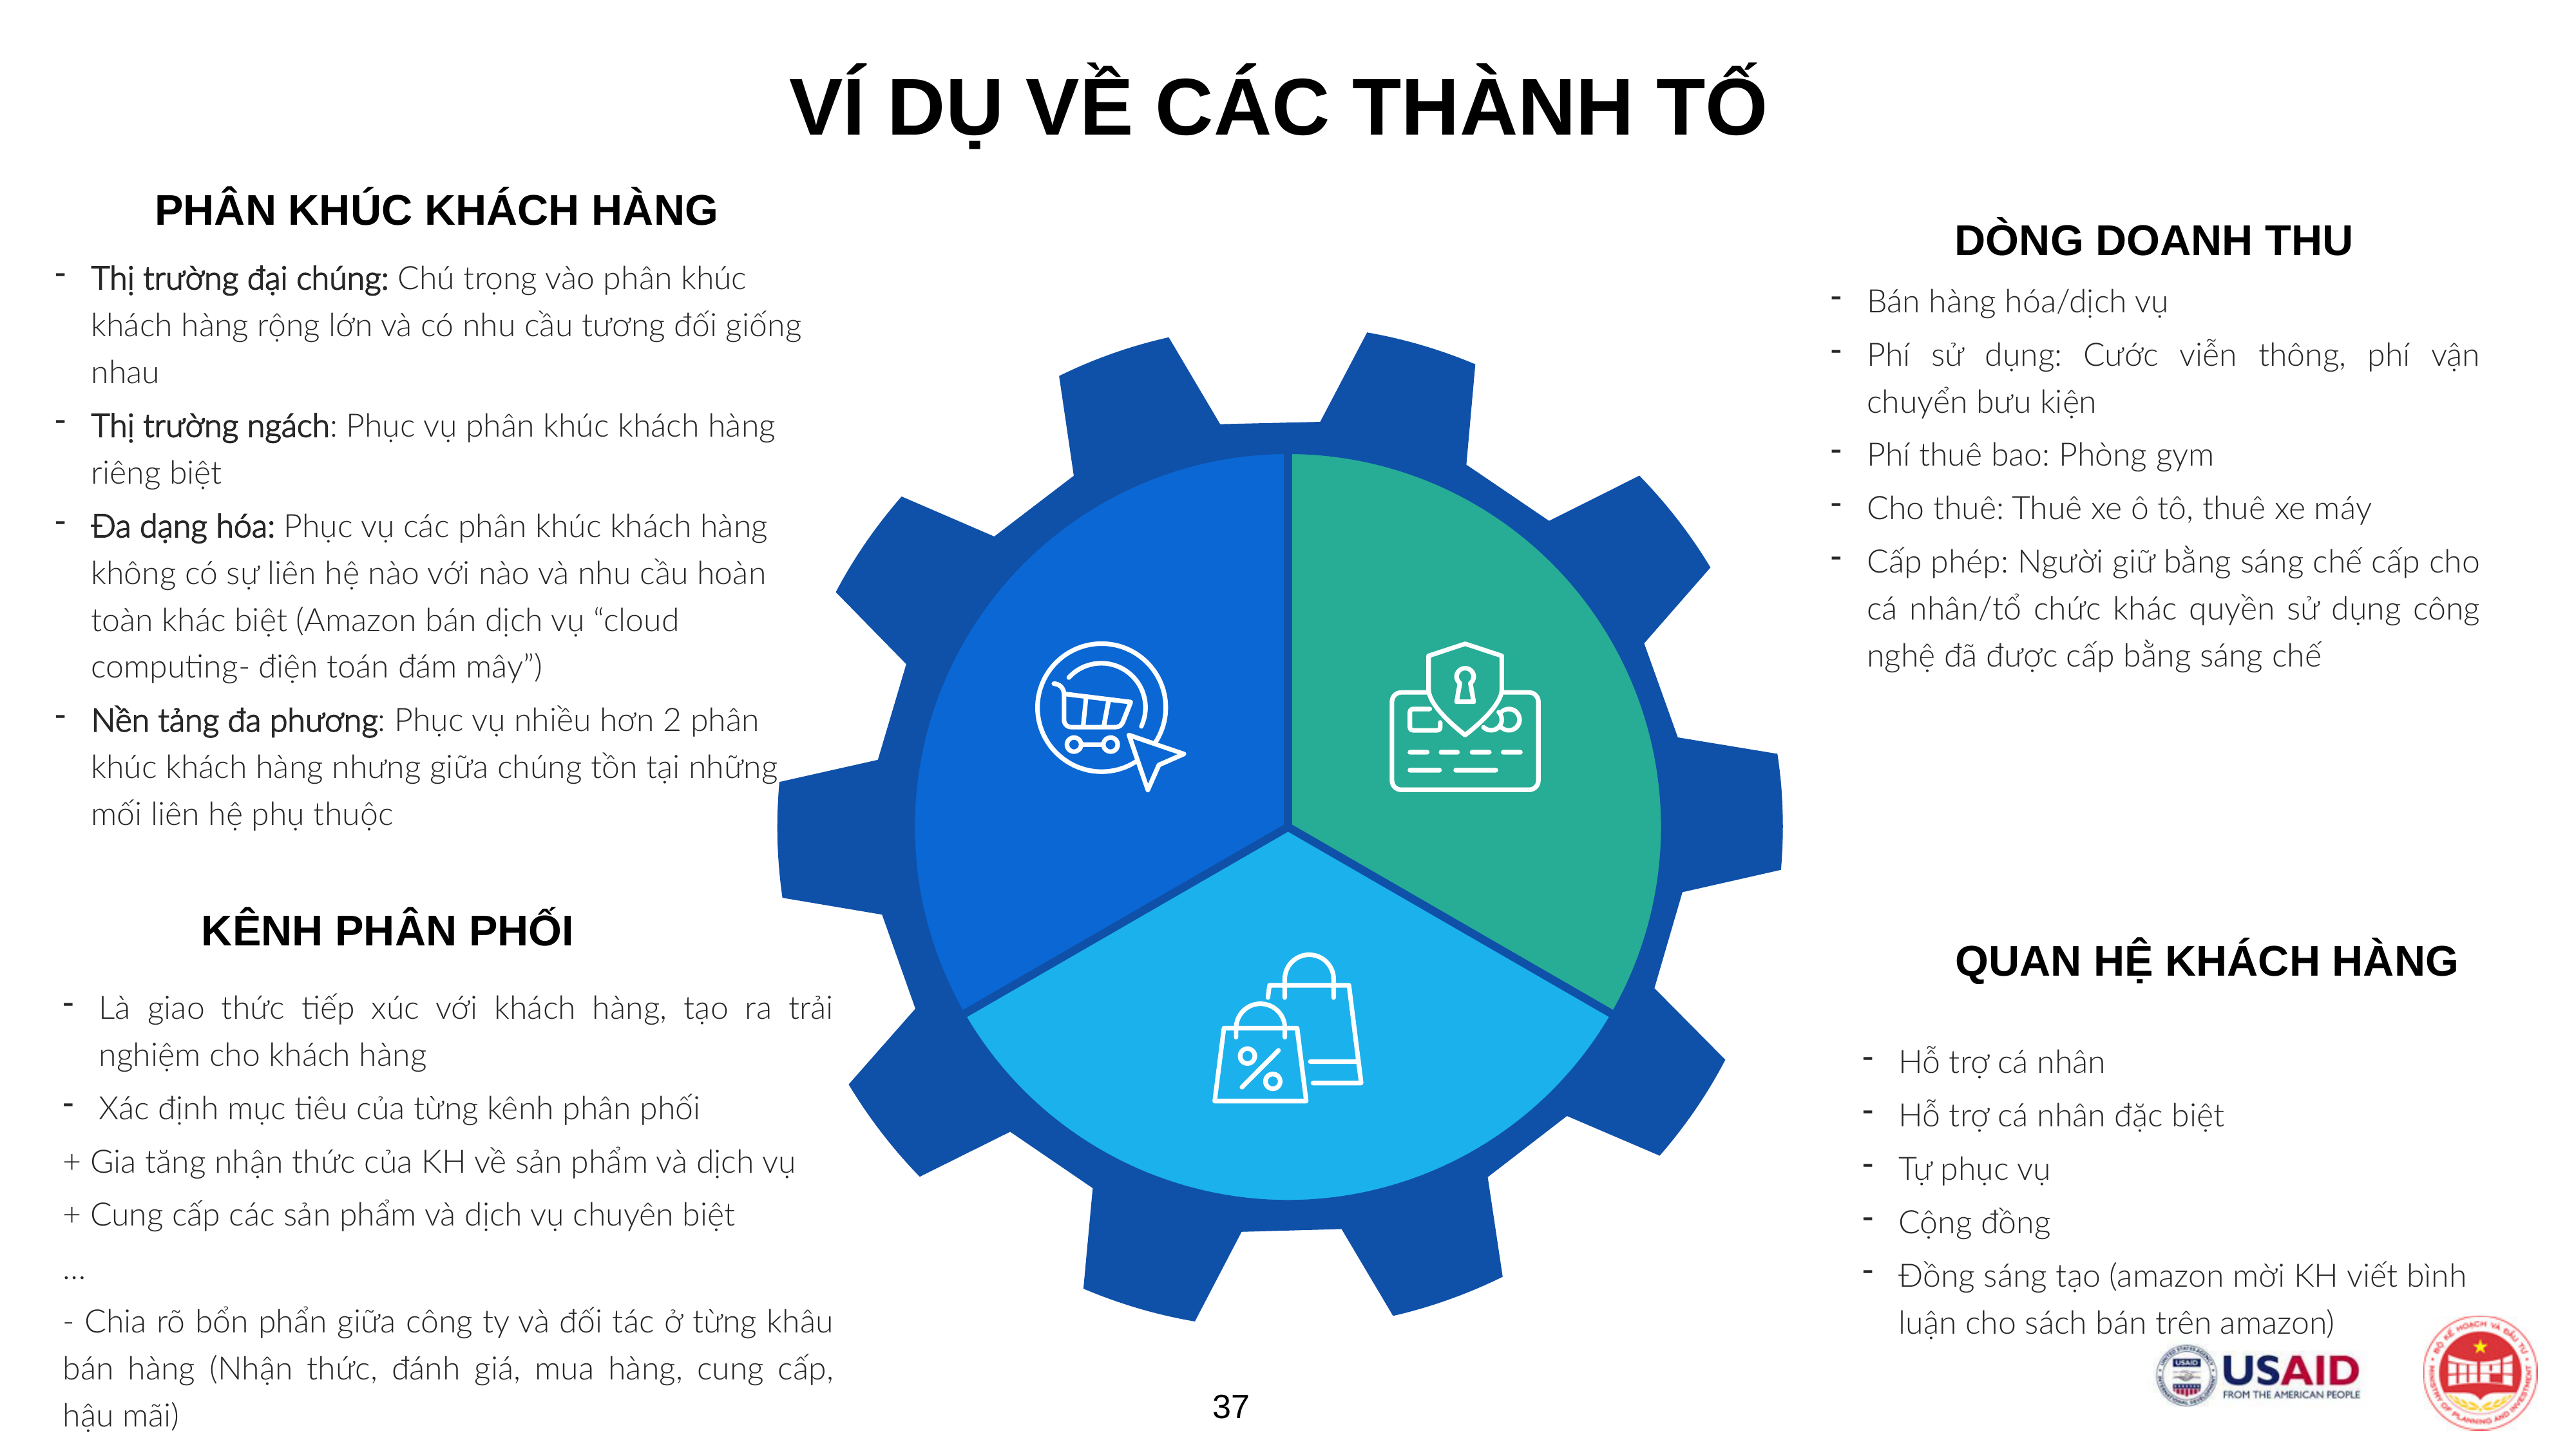

VÍ DỤ VỀ CÁC THÀNH TỐ
PHÂN KHÚC KHÁCH HÀNG
DÒNG DOANH THU
Thị trường đại chúng: Chú trọng vào phân khúc khách hàng rộng lớn và có nhu cầu tương đối giống nhau
Thị trường ngách: Phục vụ phân khúc khách hàng riêng biệt
Đa dạng hóa: Phục vụ các phân khúc khách hàng không có sự liên hệ nào với nào và nhu cầu hoàn toàn khác biệt (Amazon bán dịch vụ “cloud computing- điện toán đám mây”)
Nền tảng đa phương: Phục vụ nhiều hơn 2 phân khúc khách hàng nhưng giữa chúng tồn tại những mối liên hệ phụ thuộc
Bán hàng hóa/dịch vụ
Phí sử dụng: Cước viễn thông, phí vận chuyển bưu kiện
Phí thuê bao: Phòng gym
Cho thuê: Thuê xe ô tô, thuê xe máy
Cấp phép: Người giữ bằng sáng chế cấp cho cá nhân/tổ chức khác quyền sử dụng công nghệ đã được cấp bằng sáng chế

### Chart

| Category | Sales |
|---|---|
| TITLE 01 | 3.0 |
| TITLE 02 | 3.0 |
| TITLE 03 | 3.0 |

KÊNH PHÂN PHỐI
QUAN HỆ KHÁCH HÀNG

Là giao thức tiếp xúc với khách hàng, tạo ra trải nghiệm cho khách hàng
Xác định mục tiêu của từng kênh phân phối
+ Gia tăng nhận thức của KH về sản phẩm và dịch vụ
+ Cung cấp các sản phẩm và dịch vụ chuyên biệt
…
- Chia rõ bổn phẩn giữa công ty và đối tác ở từng khâu bán hàng (Nhận thức, đánh giá, mua hàng, cung cấp, hậu mãi)
Hỗ trợ cá nhân
Hỗ trợ cá nhân đặc biệt
Tự phục vụ
Cộng đồng
Đồng sáng tạo (amazon mời KH viết bình luận cho sách bán trên amazon)